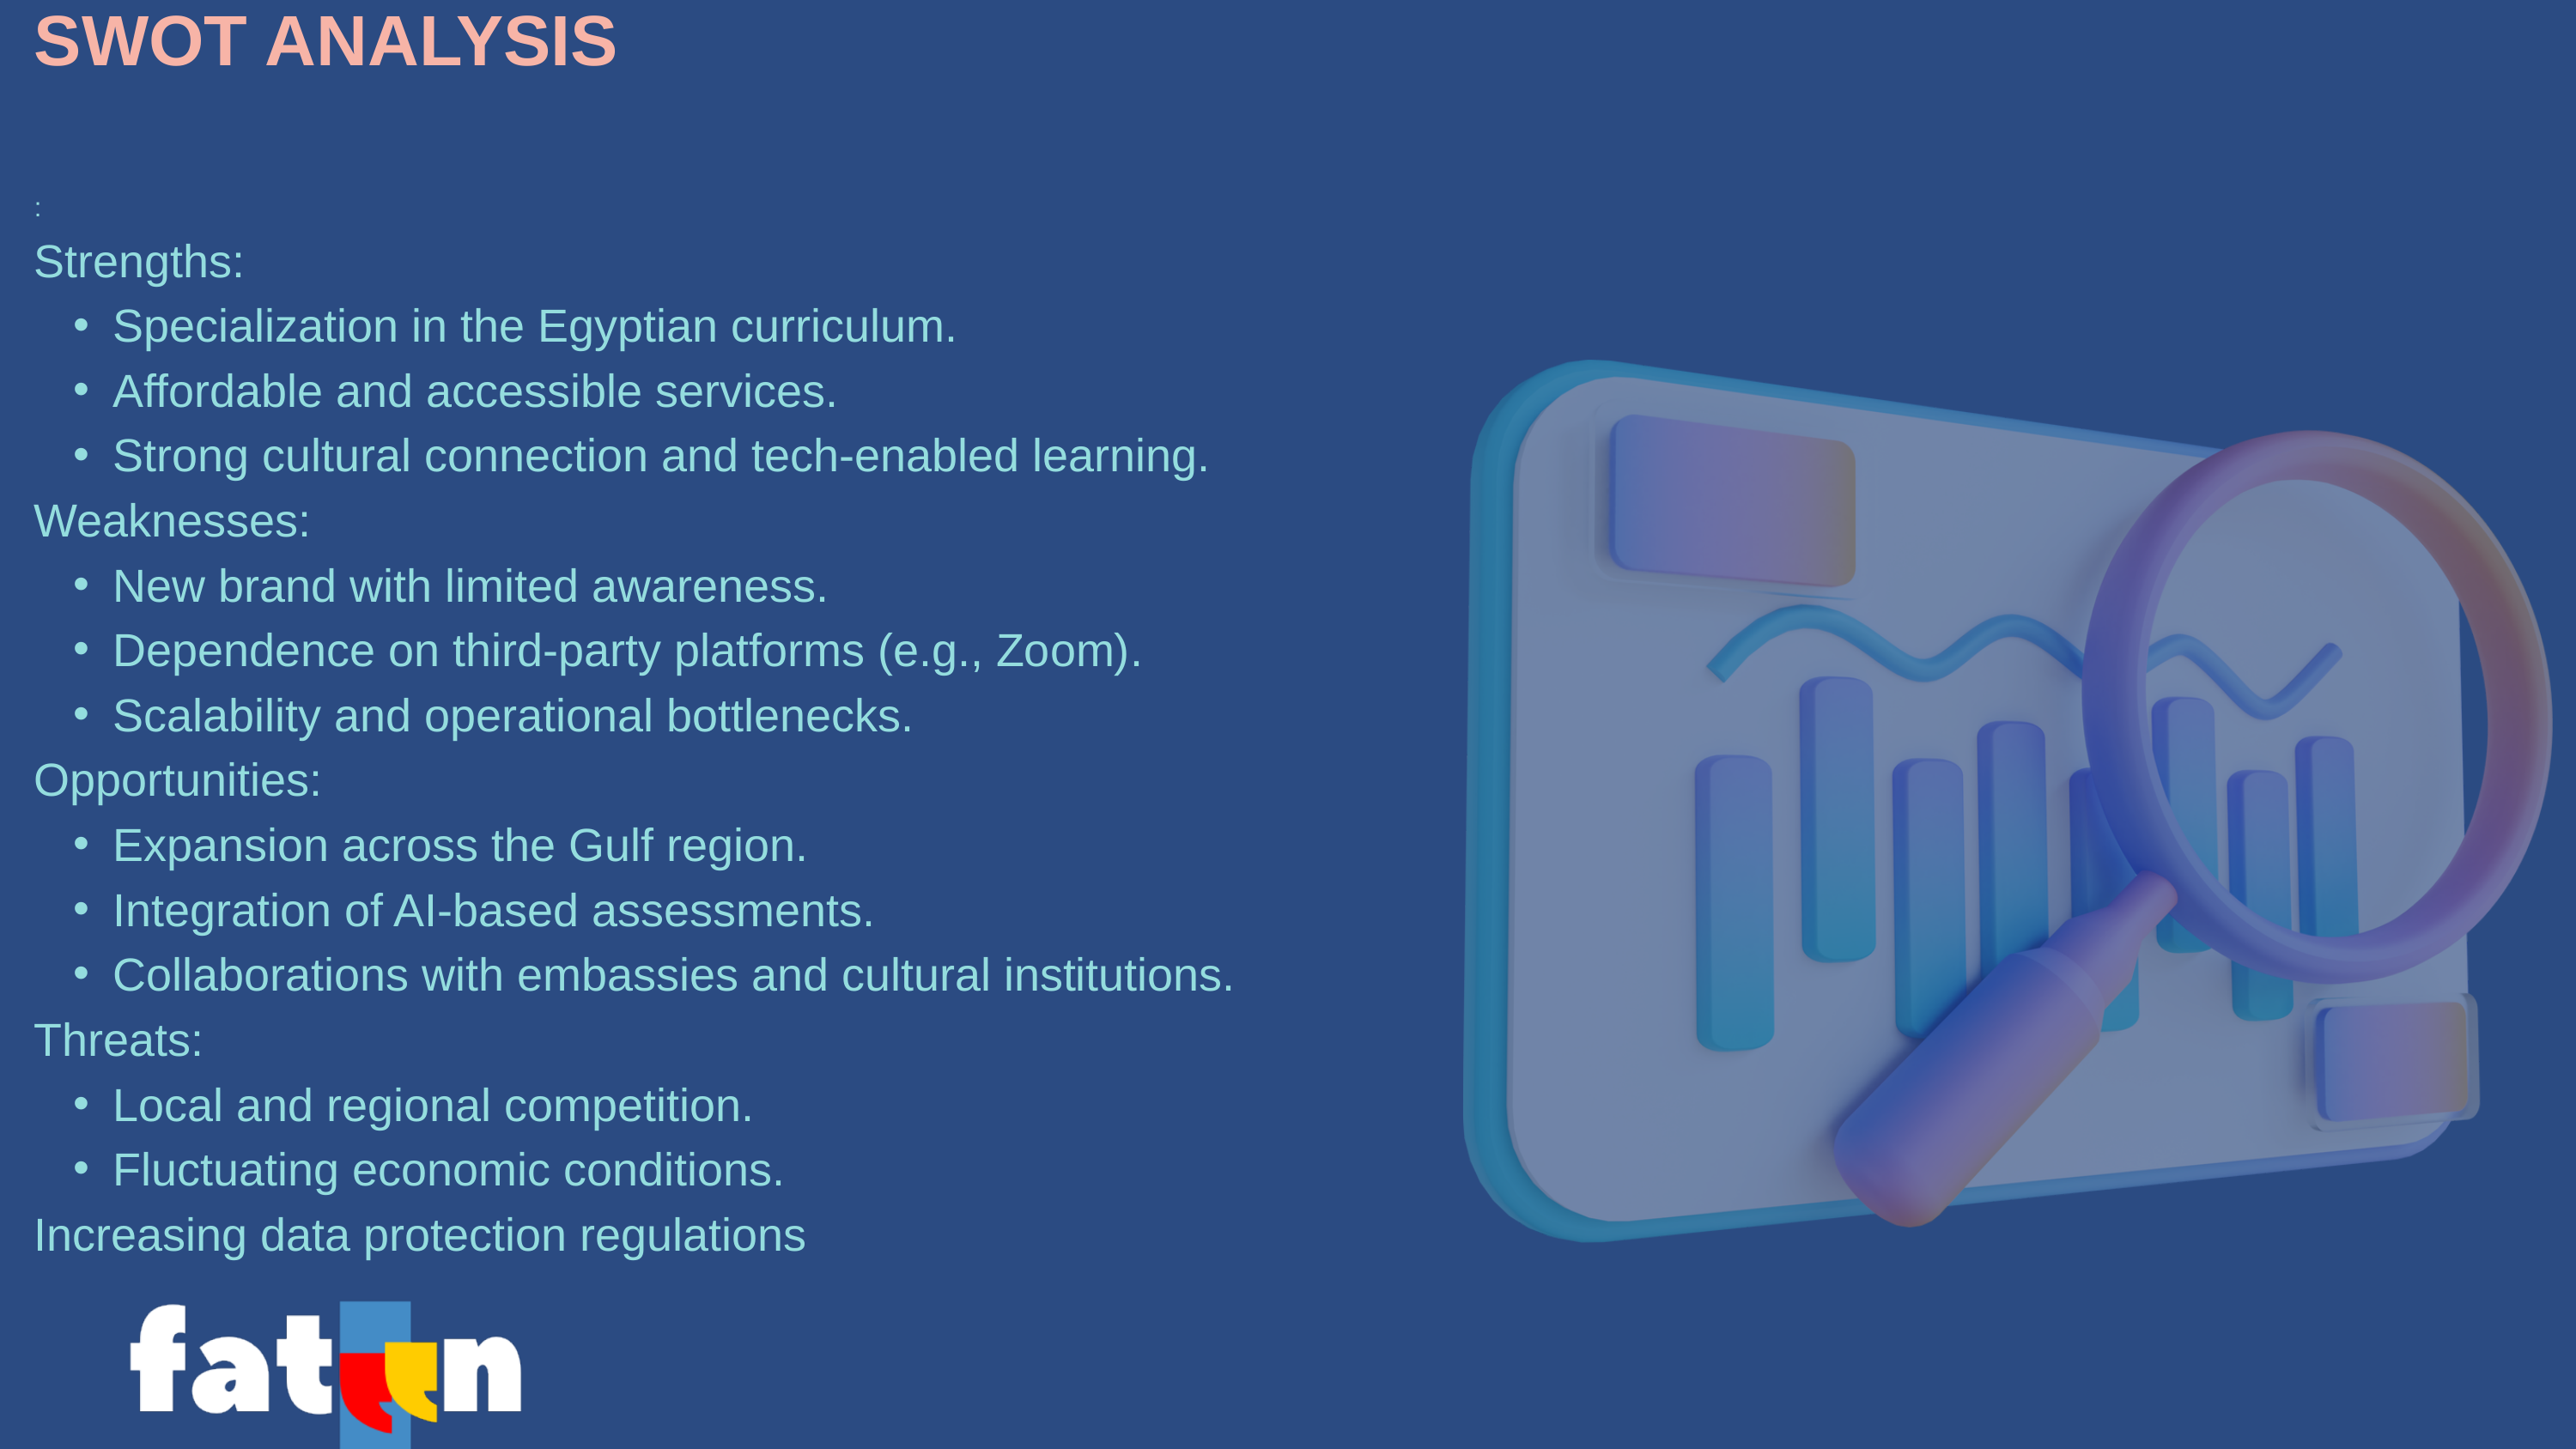

SWOT ANALYSIS

:
Strengths:
Specialization in the Egyptian curriculum.
Affordable and accessible services.
Strong cultural connection and tech-enabled learning.
Weaknesses:
New brand with limited awareness.
Dependence on third-party platforms (e.g., Zoom).
Scalability and operational bottlenecks.
Opportunities:
Expansion across the Gulf region.
Integration of AI-based assessments.
Collaborations with embassies and cultural institutions.
Threats:
Local and regional competition.
Fluctuating economic conditions.
Increasing data protection regulations